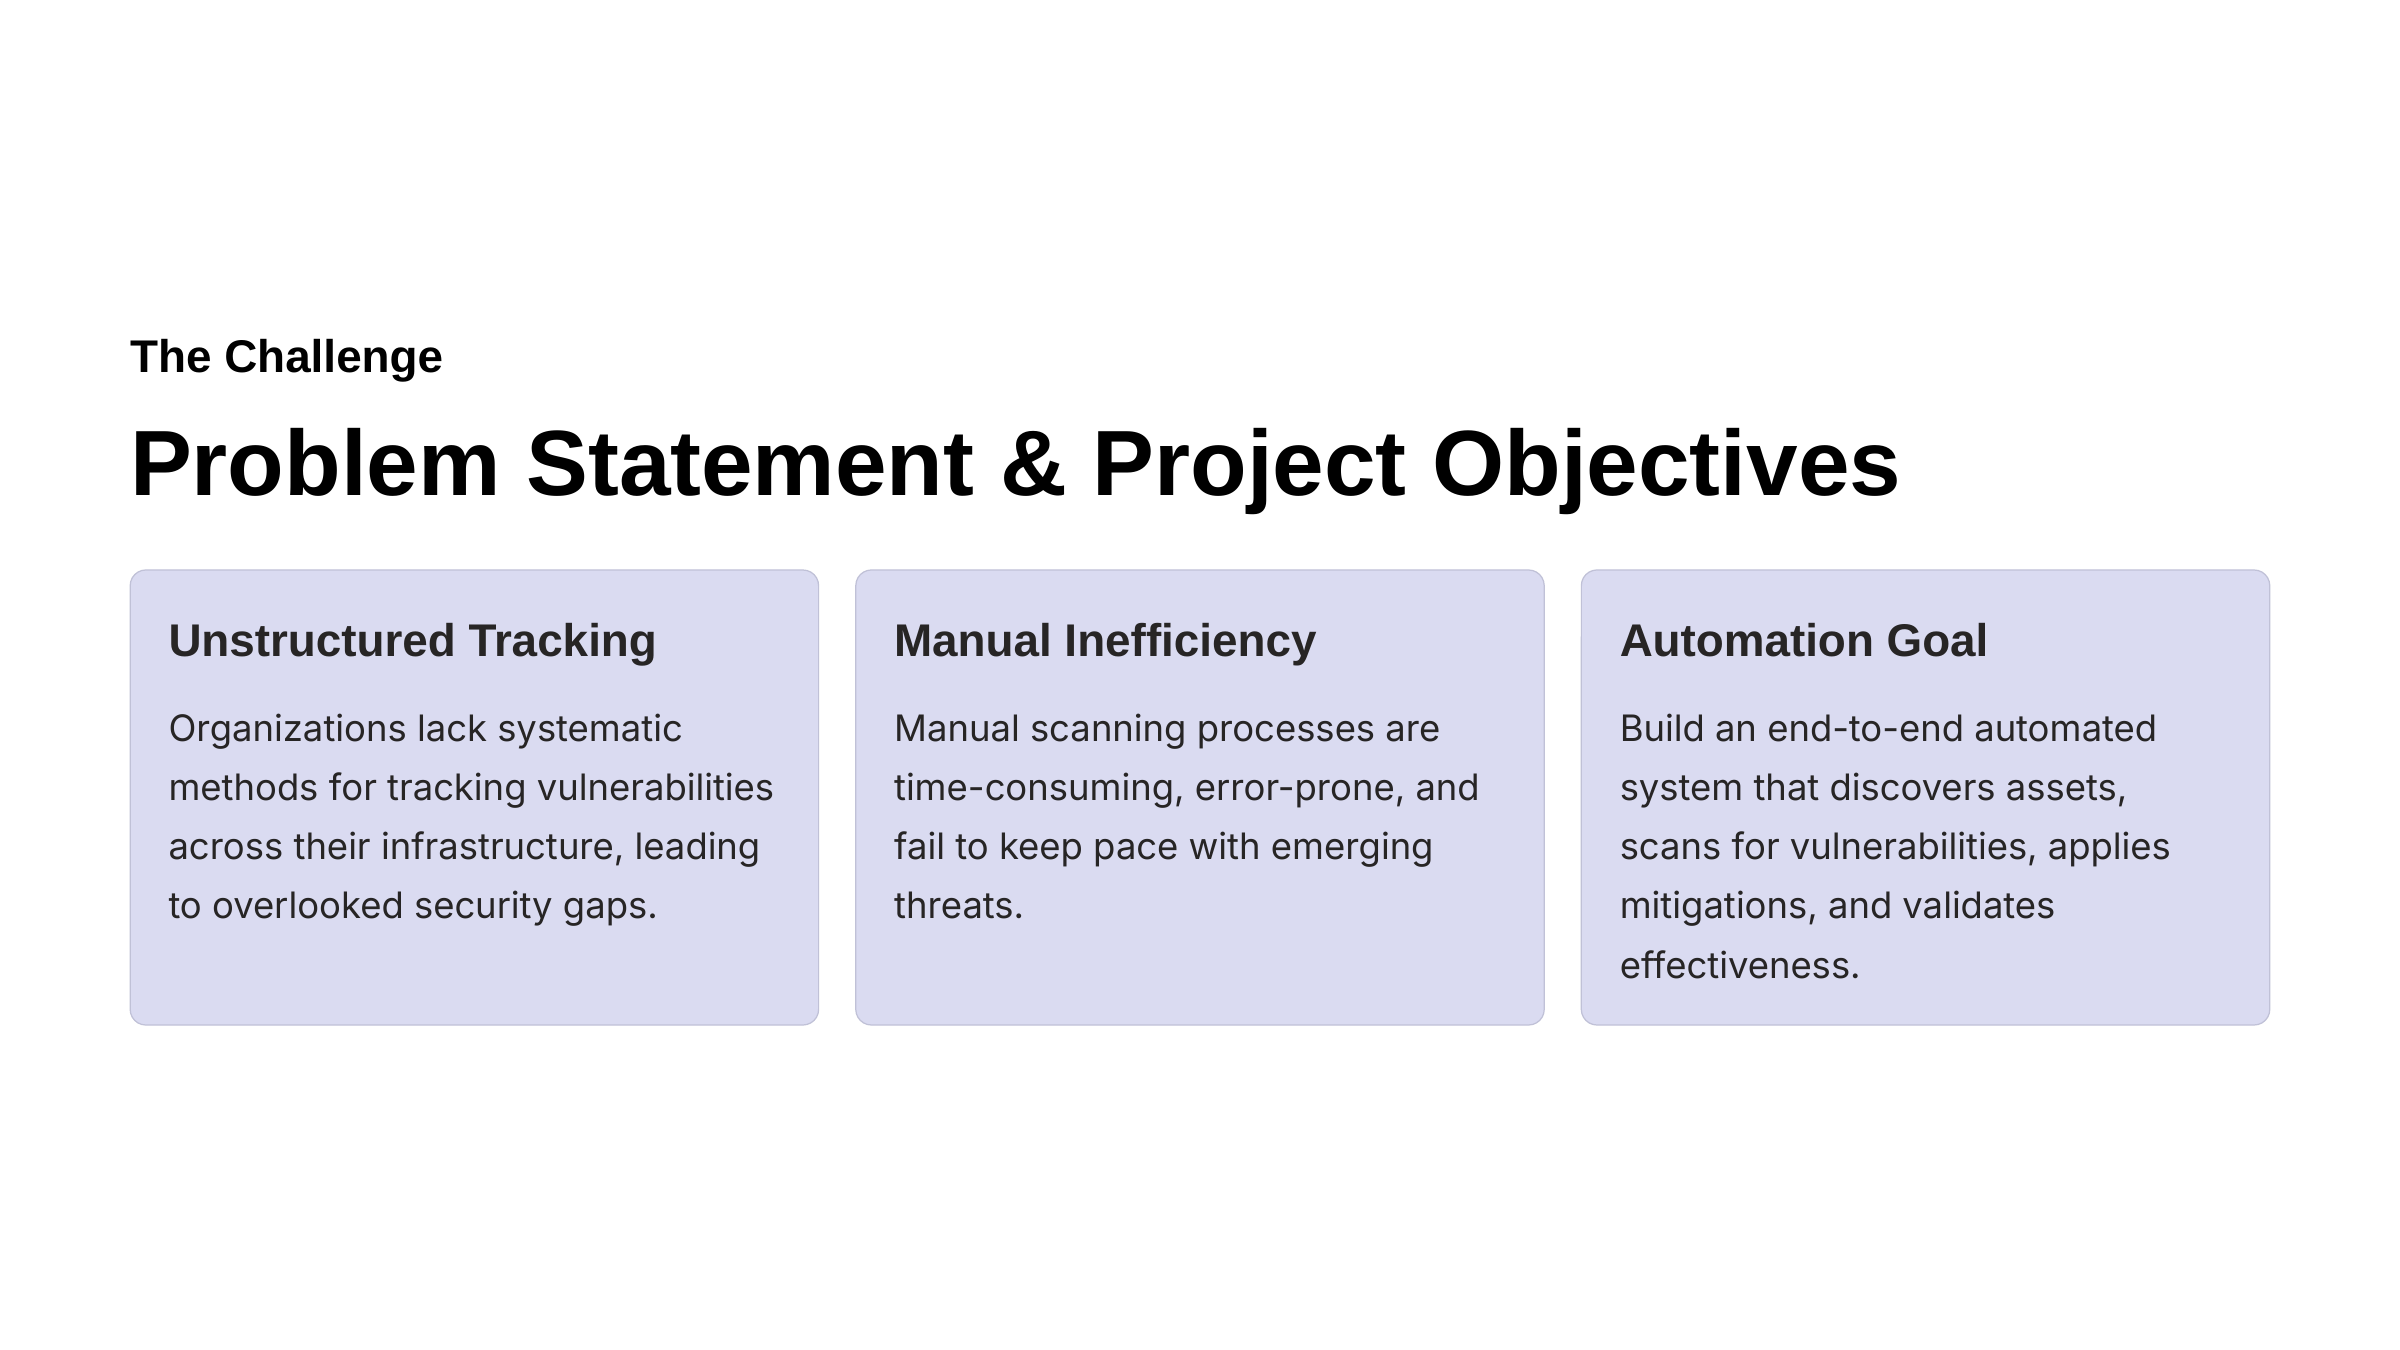

The Challenge
Problem Statement & Project Objectives

Unstructured Tracking
Manual Inefficiency
Automation Goal
Organizations lack systematic methods for tracking vulnerabilities across their infrastructure, leading to overlooked security gaps.
Manual scanning processes are time-consuming, error-prone, and fail to keep pace with emerging threats.
Build an end-to-end automated system that discovers assets, scans for vulnerabilities, applies mitigations, and validates effectiveness.